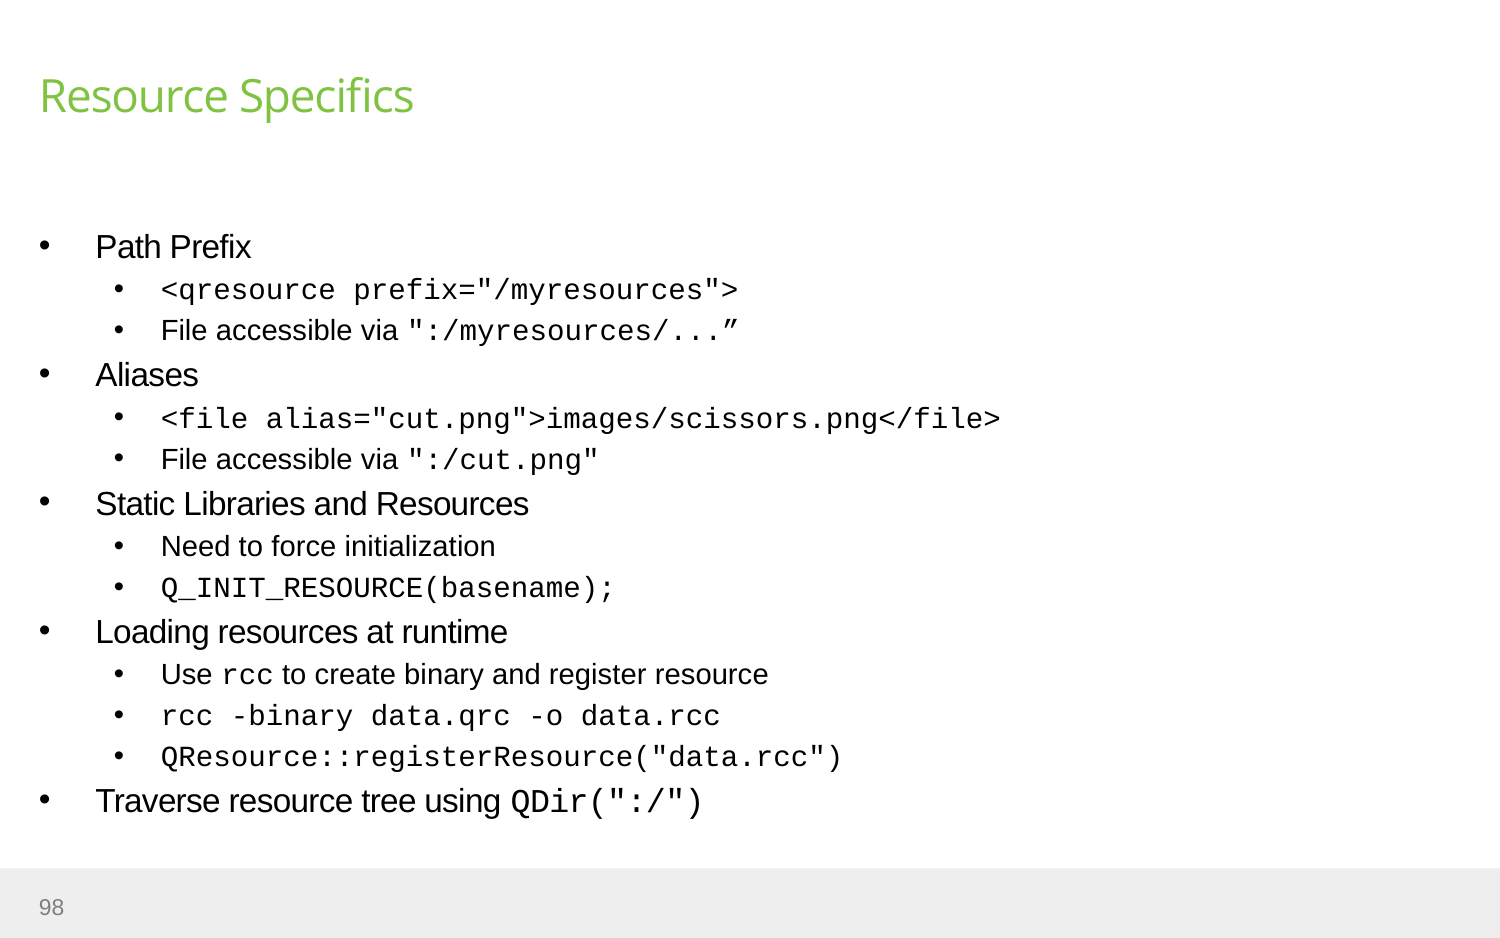

# Resource Specifics
Path Prefix
<qresource prefix="/myresources">
File accessible via ":/myresources/...”
Aliases
<file alias="cut.png">images/scissors.png</file>
File accessible via ":/cut.png"
Static Libraries and Resources
Need to force initialization
Q_INIT_RESOURCE(basename);
Loading resources at runtime
Use rcc to create binary and register resource
rcc -binary data.qrc -o data.rcc
QResource::registerResource("data.rcc")
Traverse resource tree using QDir(":/")
98